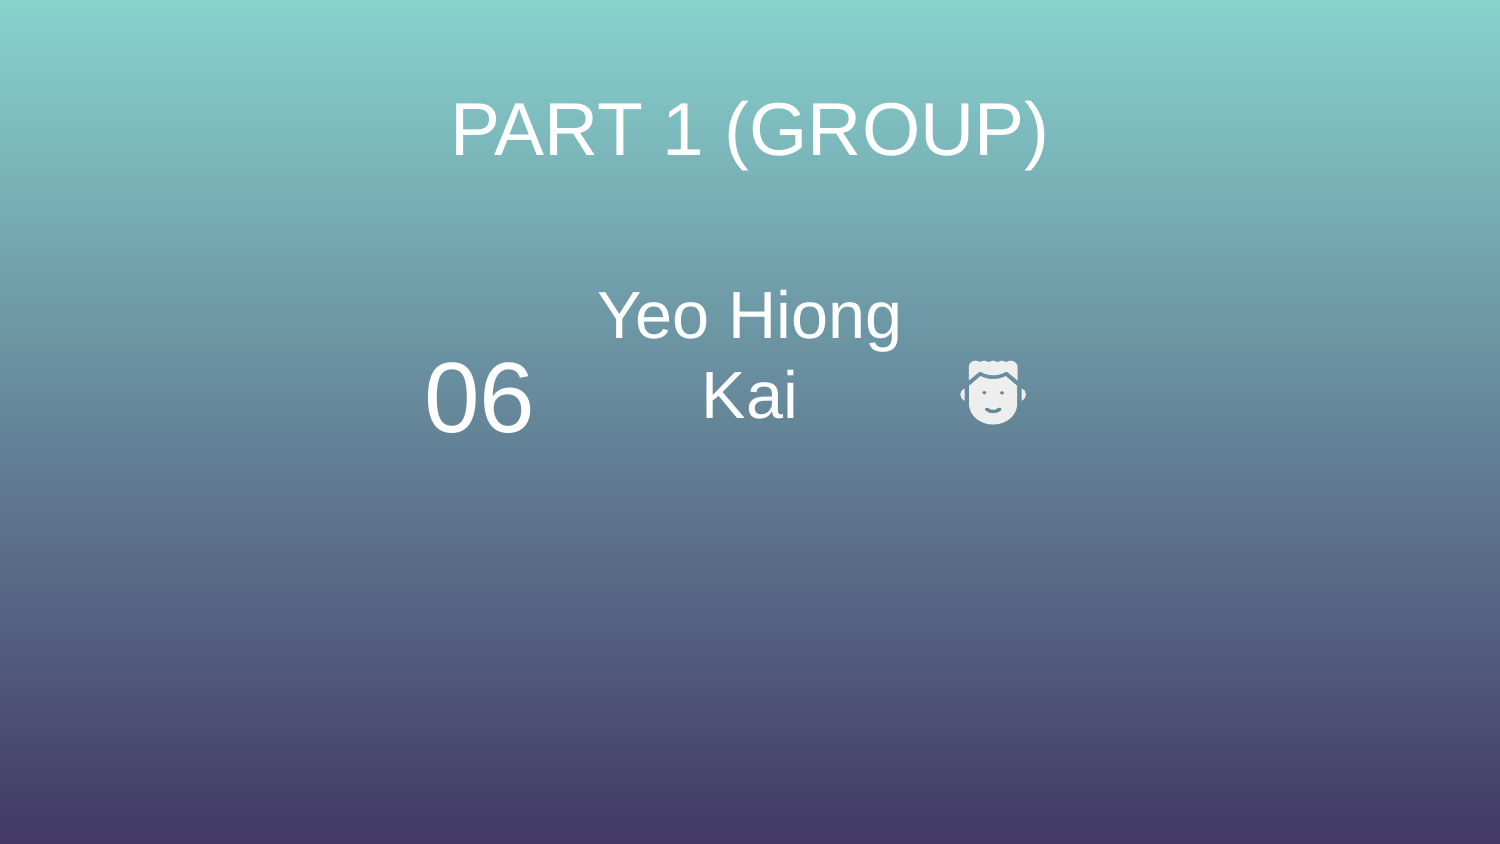

PART 1 (GROUP)
06
Yeo Hiong Kai